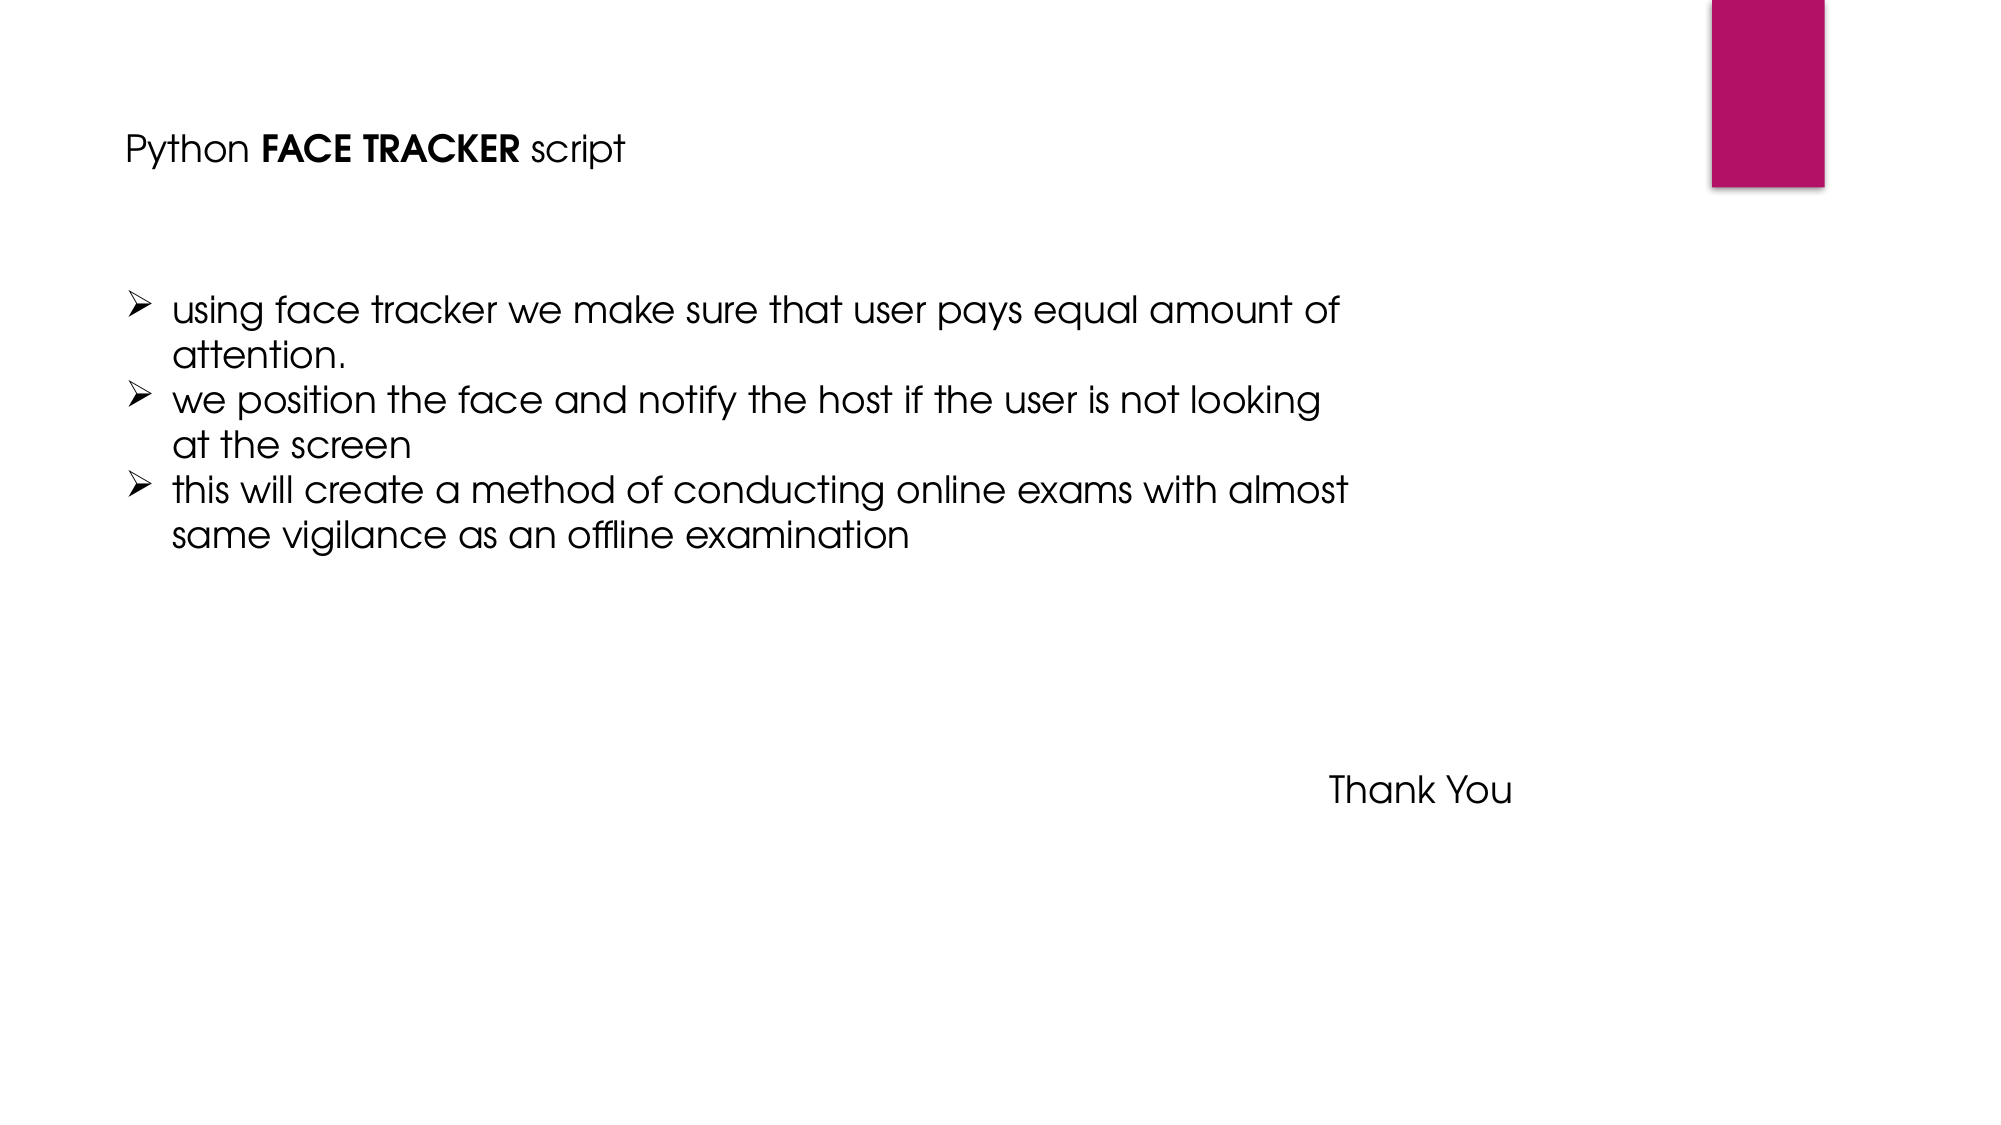

Python FACE TRACKER script

using face tracker we make sure that user pays equal amount of attention.
we position the face and notify the host if the user is not looking at the screen
this will create a method of conducting online exams with almost same vigilance as an offline examination
Thank You